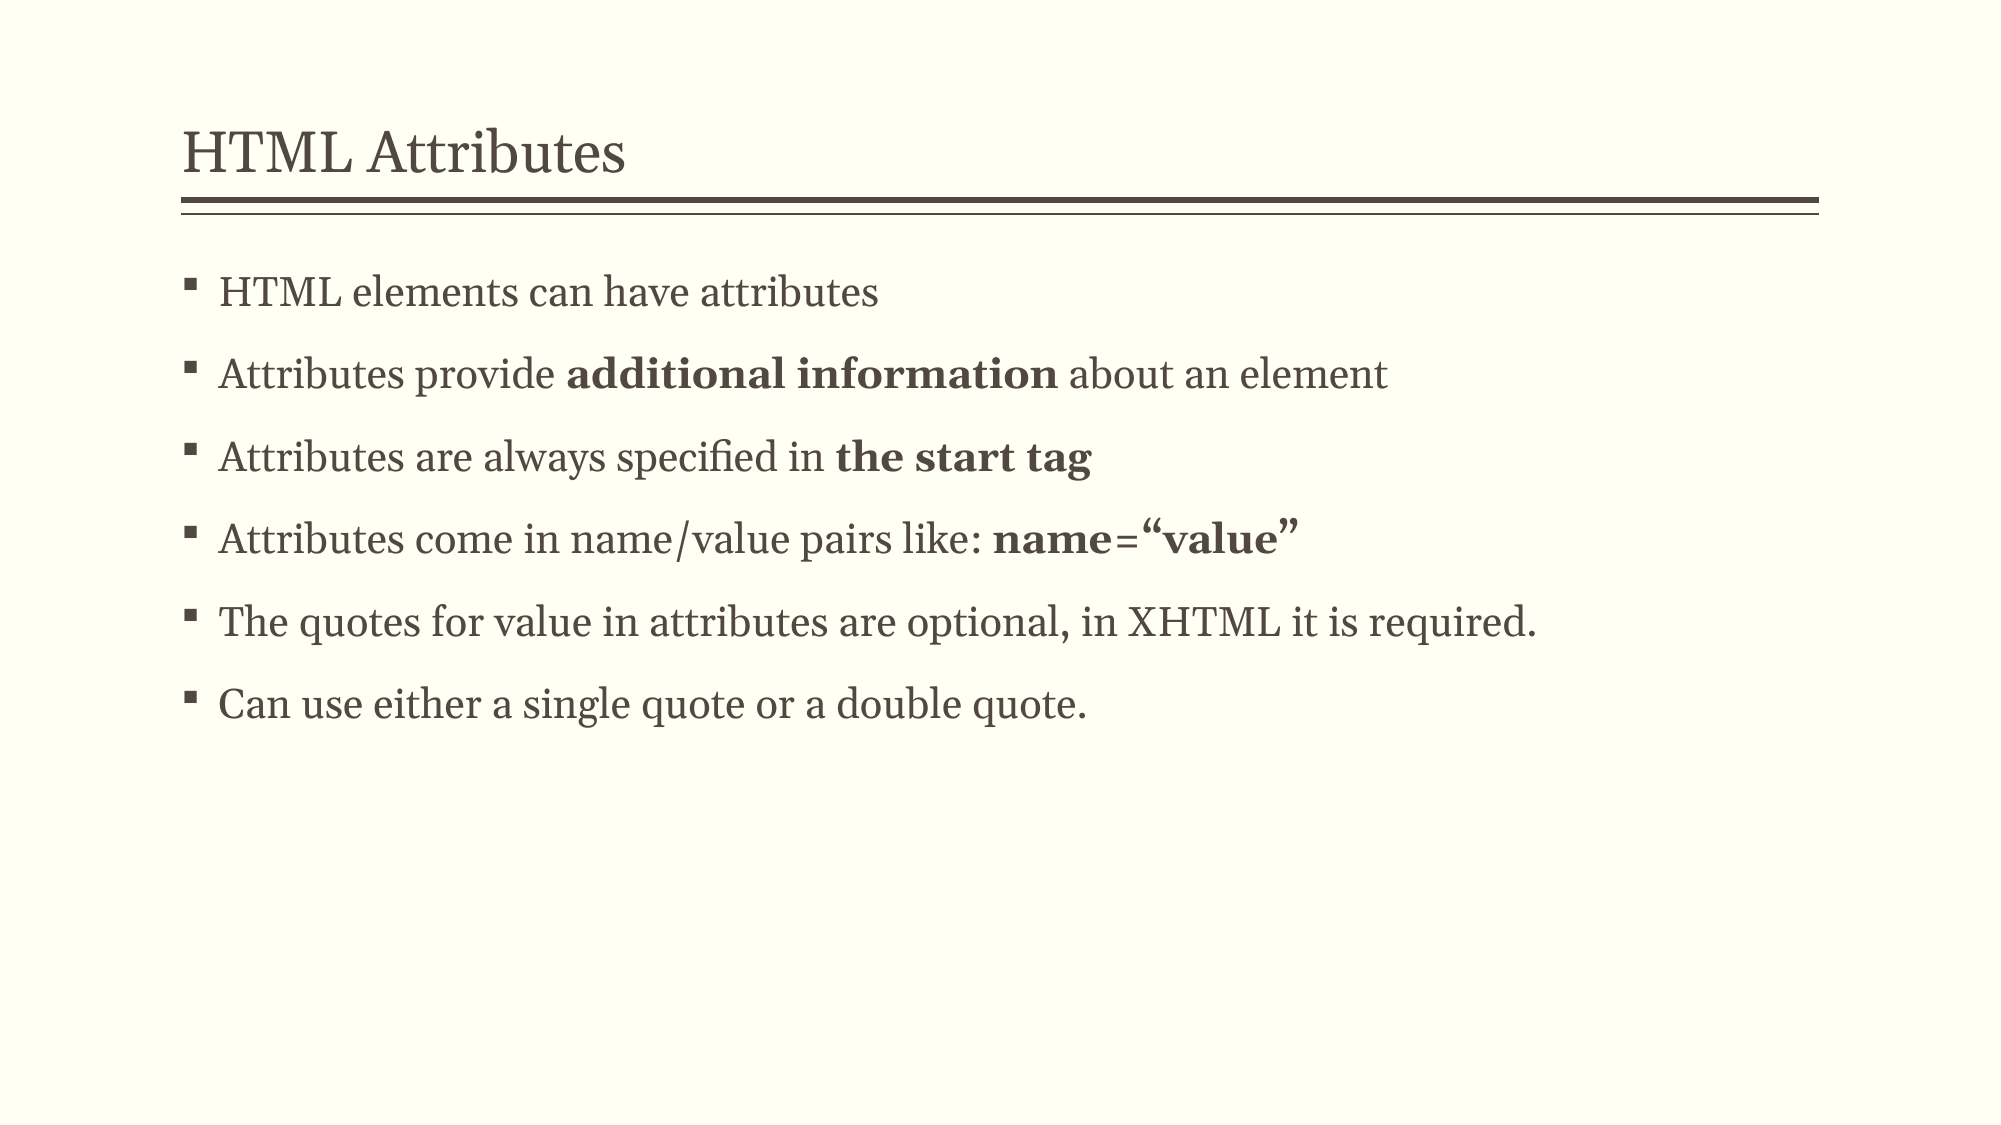

# HTML Attributes
HTML elements can have attributes
Attributes provide additional information about an element
Attributes are always specified in the start tag
Attributes come in name/value pairs like: name=“value”
The quotes for value in attributes are optional, in XHTML it is required.
Can use either a single quote or a double quote.